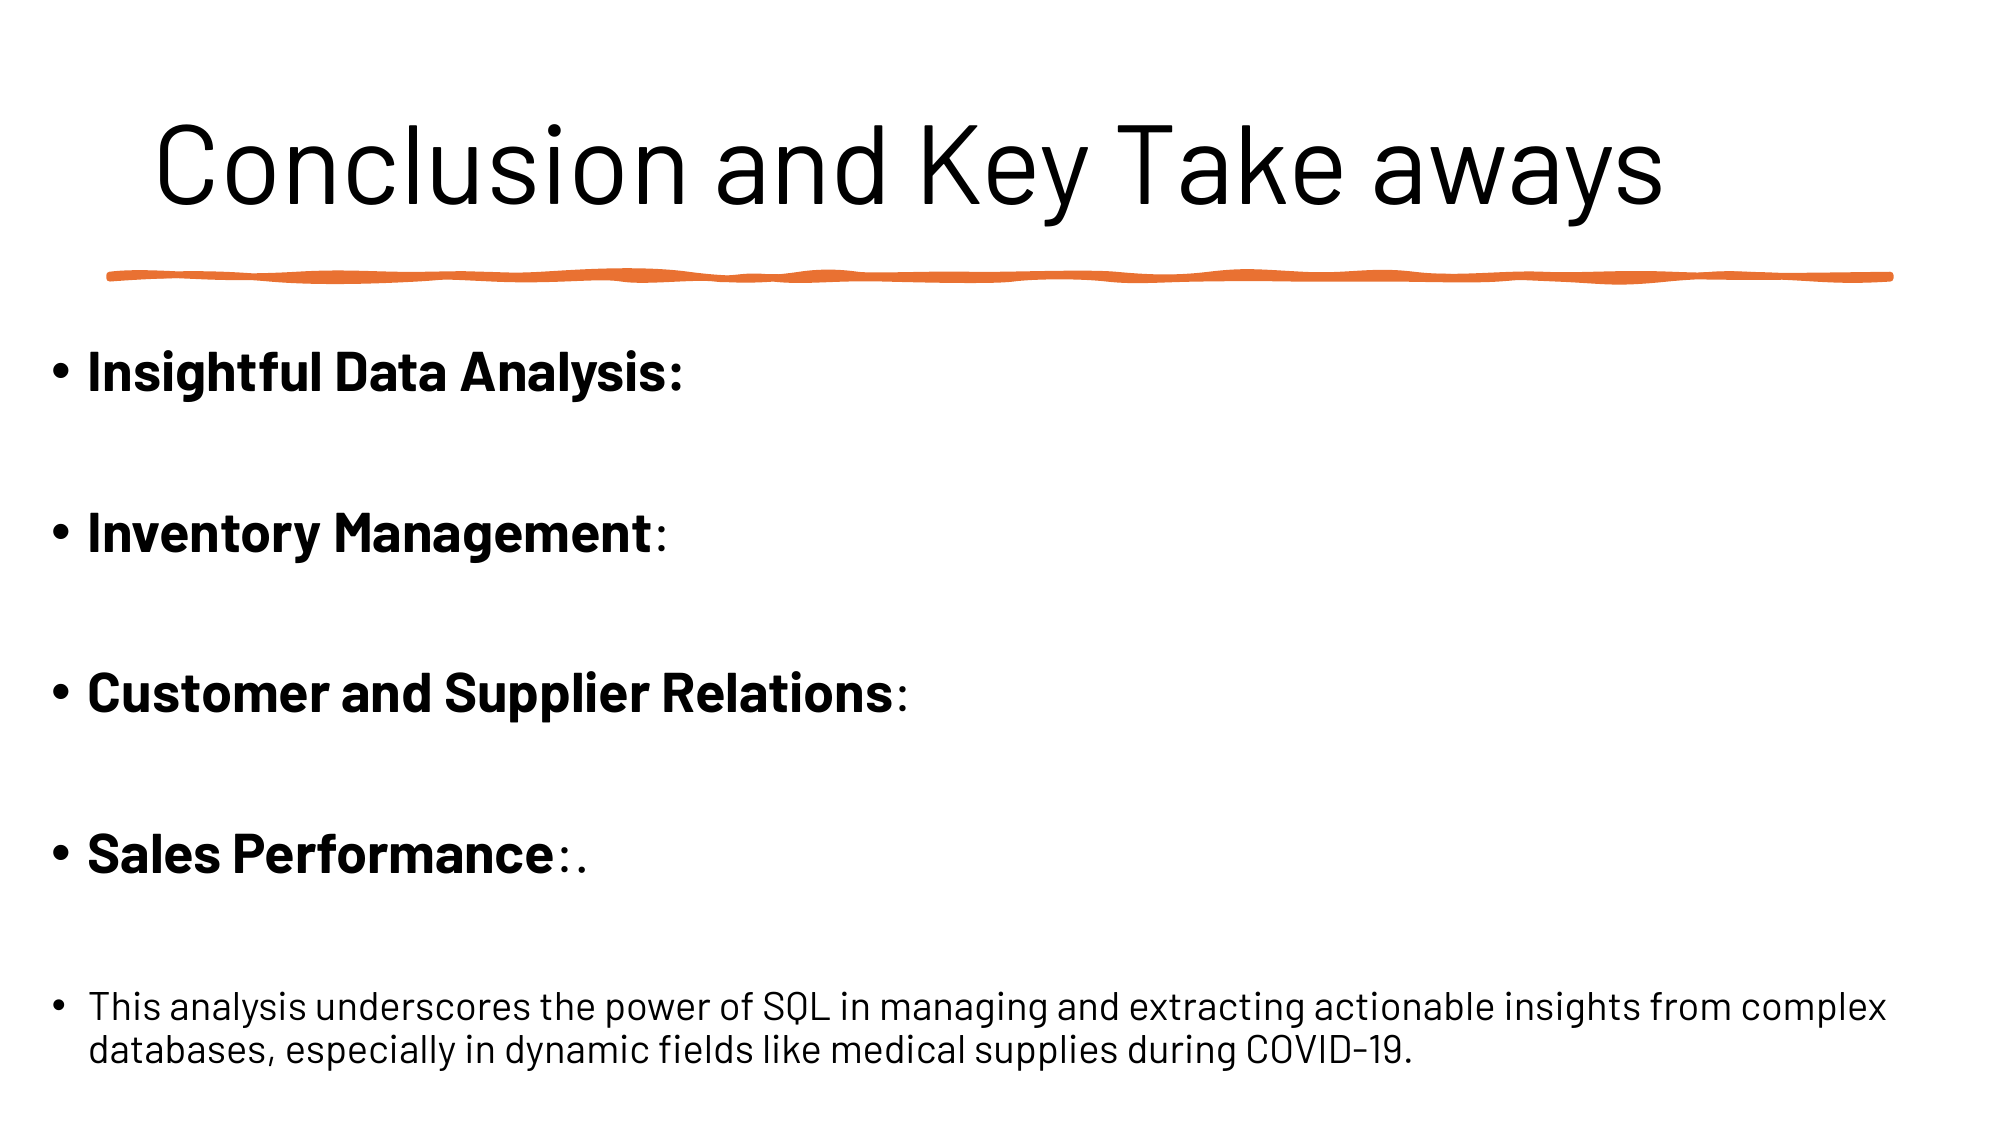

# Conclusion and Key Take aways

Insightful Data Analysis:

Inventory Management:

Customer and Supplier Relations:

Sales Performance:.

This analysis underscores the power of SQL in managing and extracting actionable insights from complex databases, especially in dynamic fields like medical supplies during COVID-19.